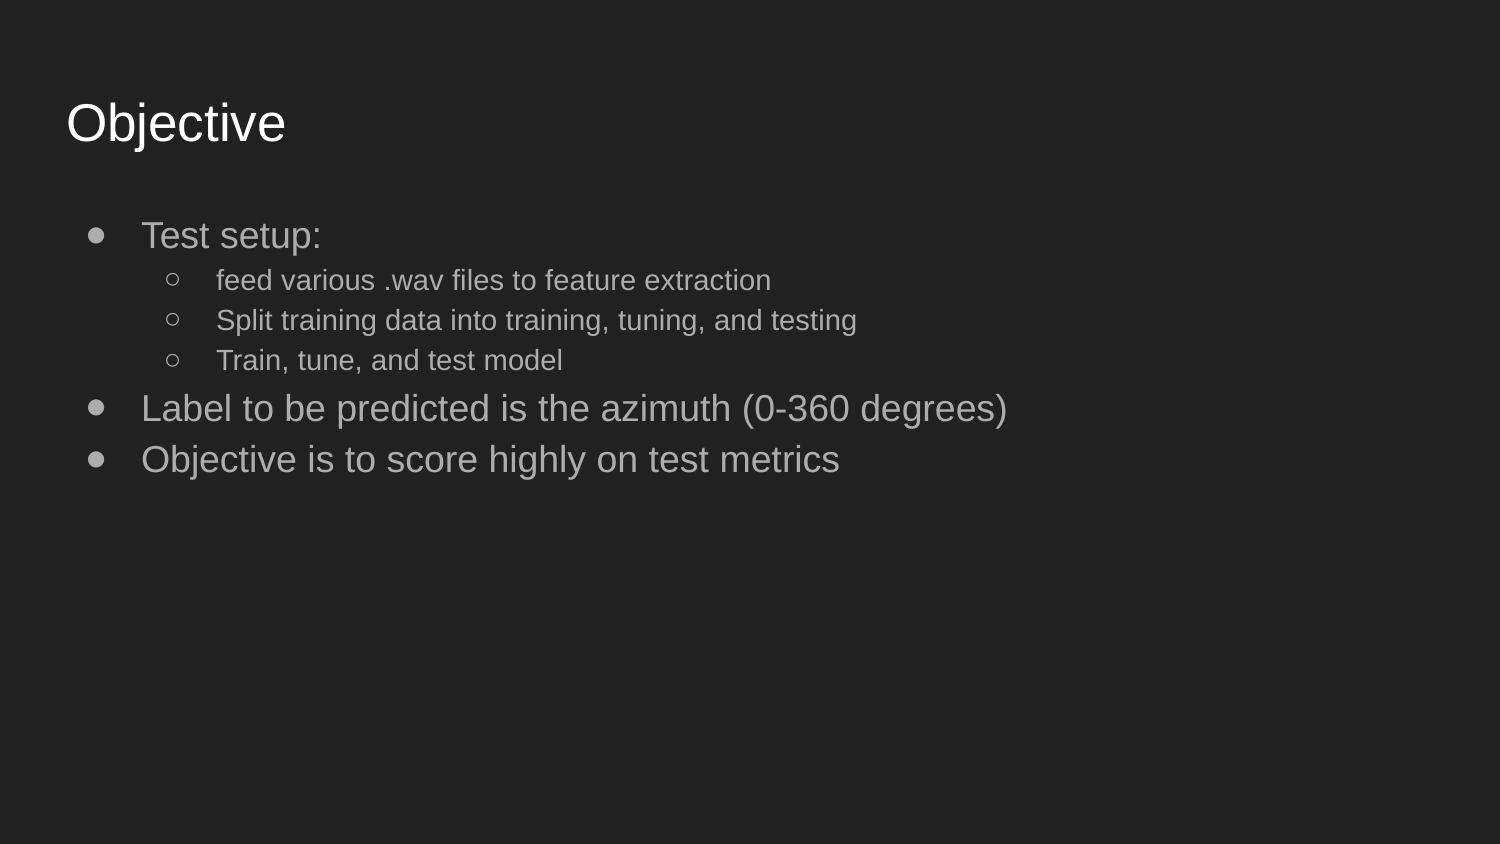

# Objective
Test setup:
feed various .wav files to feature extraction
Split training data into training, tuning, and testing
Train, tune, and test model
Label to be predicted is the azimuth (0-360 degrees)
Objective is to score highly on test metrics